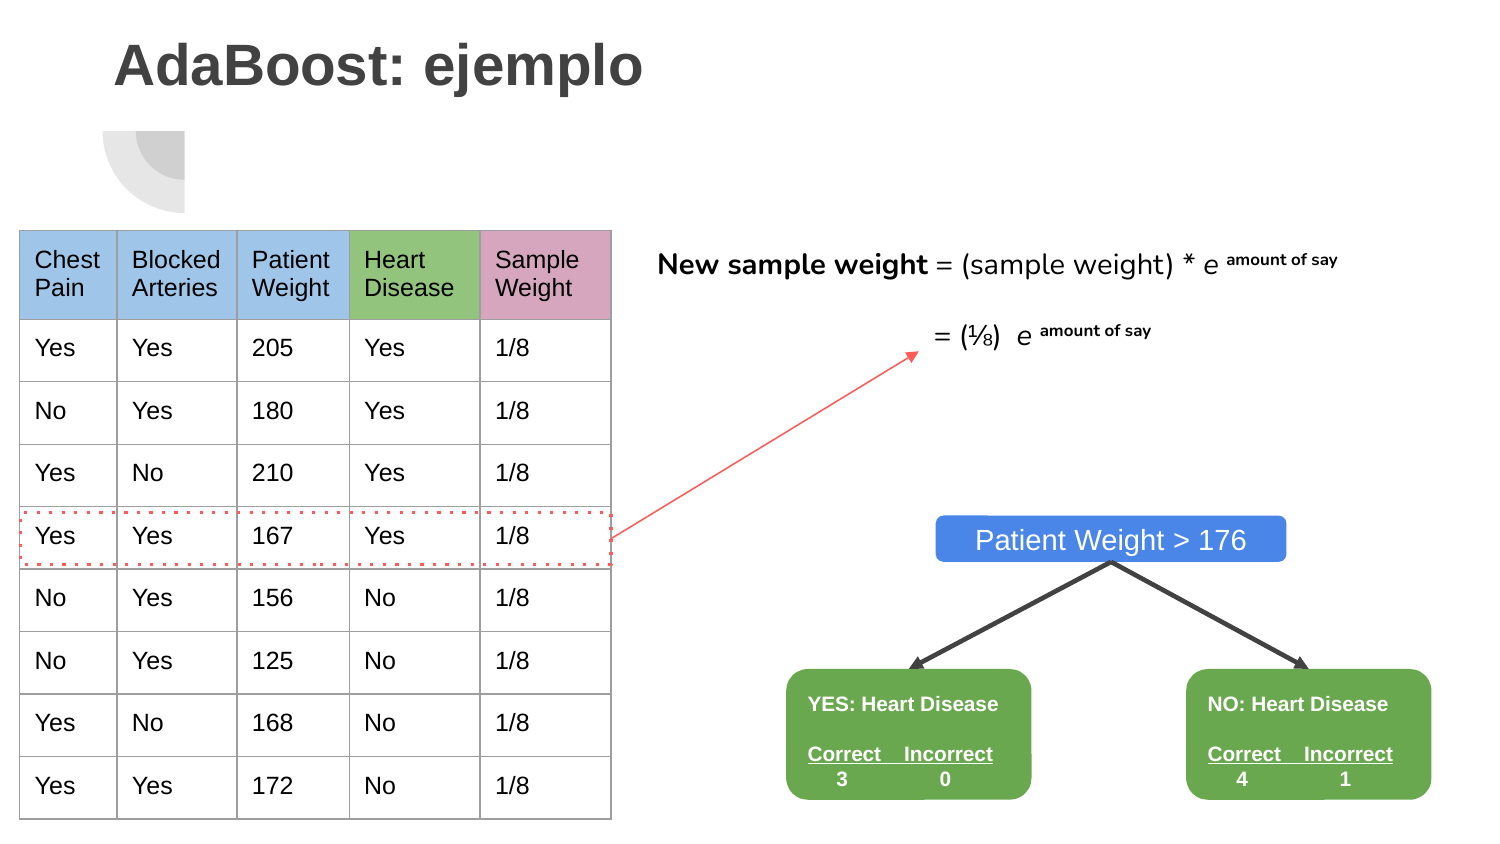

# AdaBoost: ejemplo
| Chest Pain | Blocked Arteries | Patient Weight | Heart Disease | Sample Weight |
| --- | --- | --- | --- | --- |
| Yes | Yes | 205 | Yes | 1/8 |
| No | Yes | 180 | Yes | 1/8 |
| Yes | No | 210 | Yes | 1/8 |
| Yes | Yes | 167 | Yes | 1/8 |
| No | Yes | 156 | No | 1/8 |
| No | Yes | 125 | No | 1/8 |
| Yes | No | 168 | No | 1/8 |
| Yes | Yes | 172 | No | 1/8 |
New sample weight = (sample weight) * e amount of say
= (⅛)  e amount of say

Patient Weight > 176
YES: Heart Disease

Correct    Incorrect
     3                0
NO: Heart Disease

Correct    Incorrect
     4                1